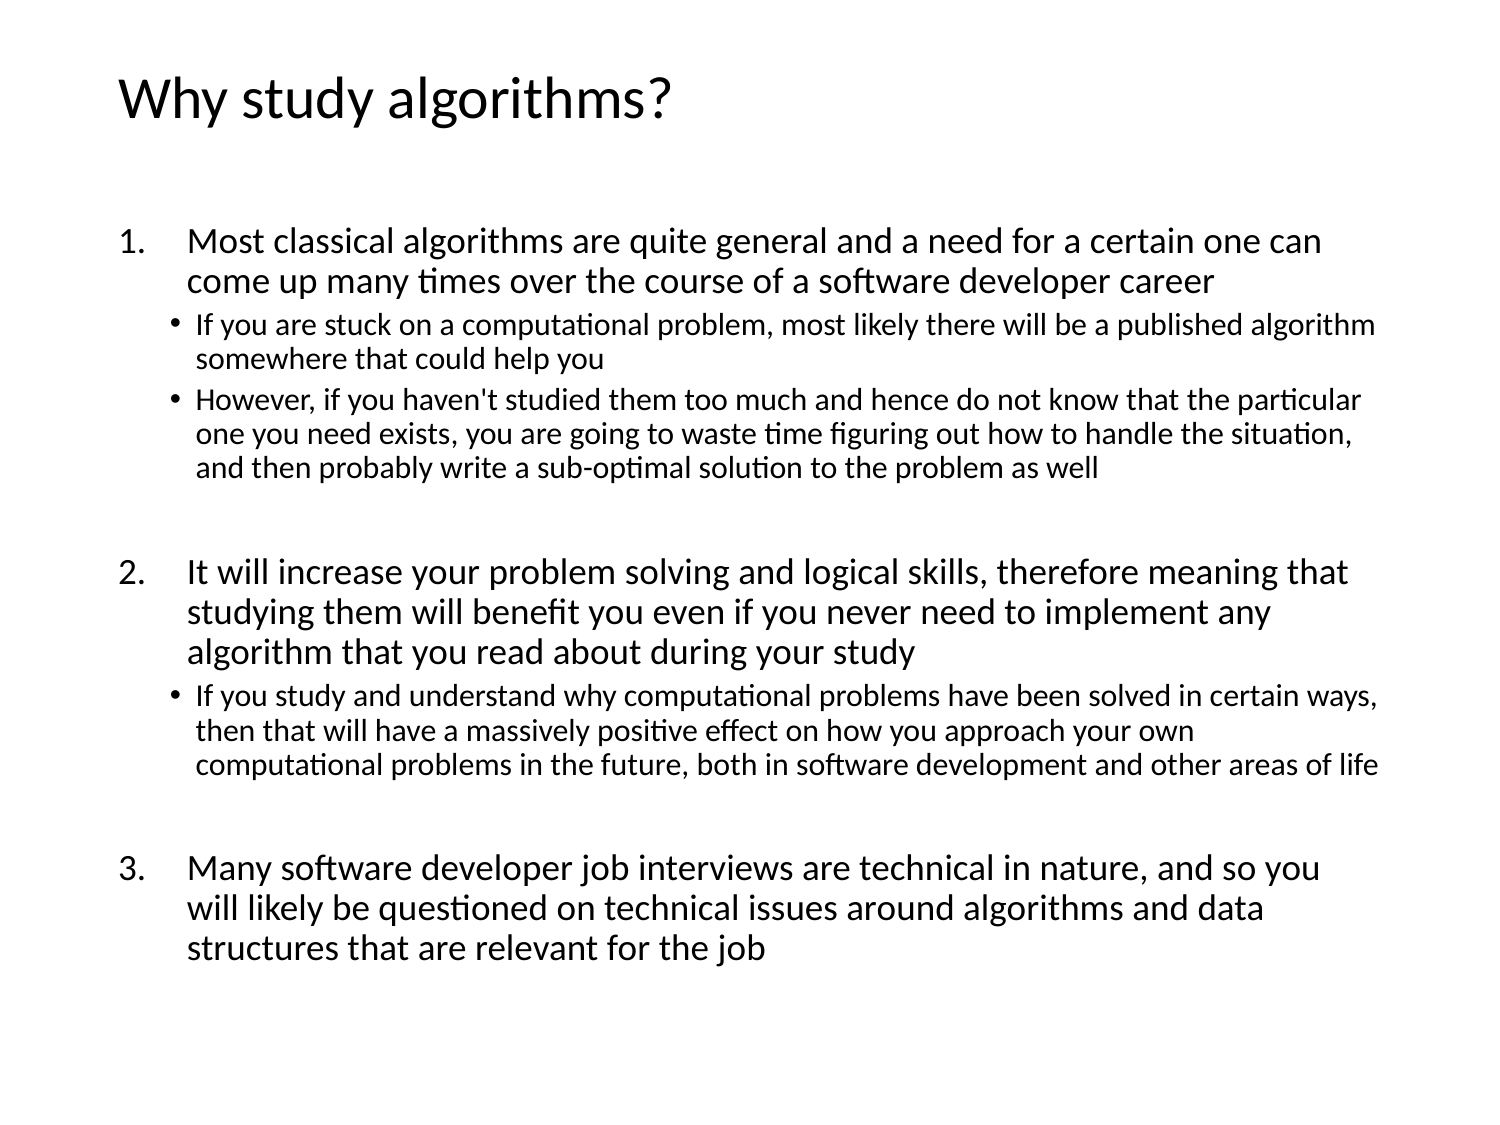

# Why study algorithms?
Most classical algorithms are quite general and a need for a certain one can come up many times over the course of a software developer career
If you are stuck on a computational problem, most likely there will be a published algorithm somewhere that could help you
However, if you haven't studied them too much and hence do not know that the particular one you need exists, you are going to waste time figuring out how to handle the situation, and then probably write a sub-optimal solution to the problem as well

It will increase your problem solving and logical skills, therefore meaning that studying them will benefit you even if you never need to implement any algorithm that you read about during your study
If you study and understand why computational problems have been solved in certain ways, then that will have a massively positive effect on how you approach your own computational problems in the future, both in software development and other areas of life

Many software developer job interviews are technical in nature, and so you will likely be questioned on technical issues around algorithms and data structures that are relevant for the job